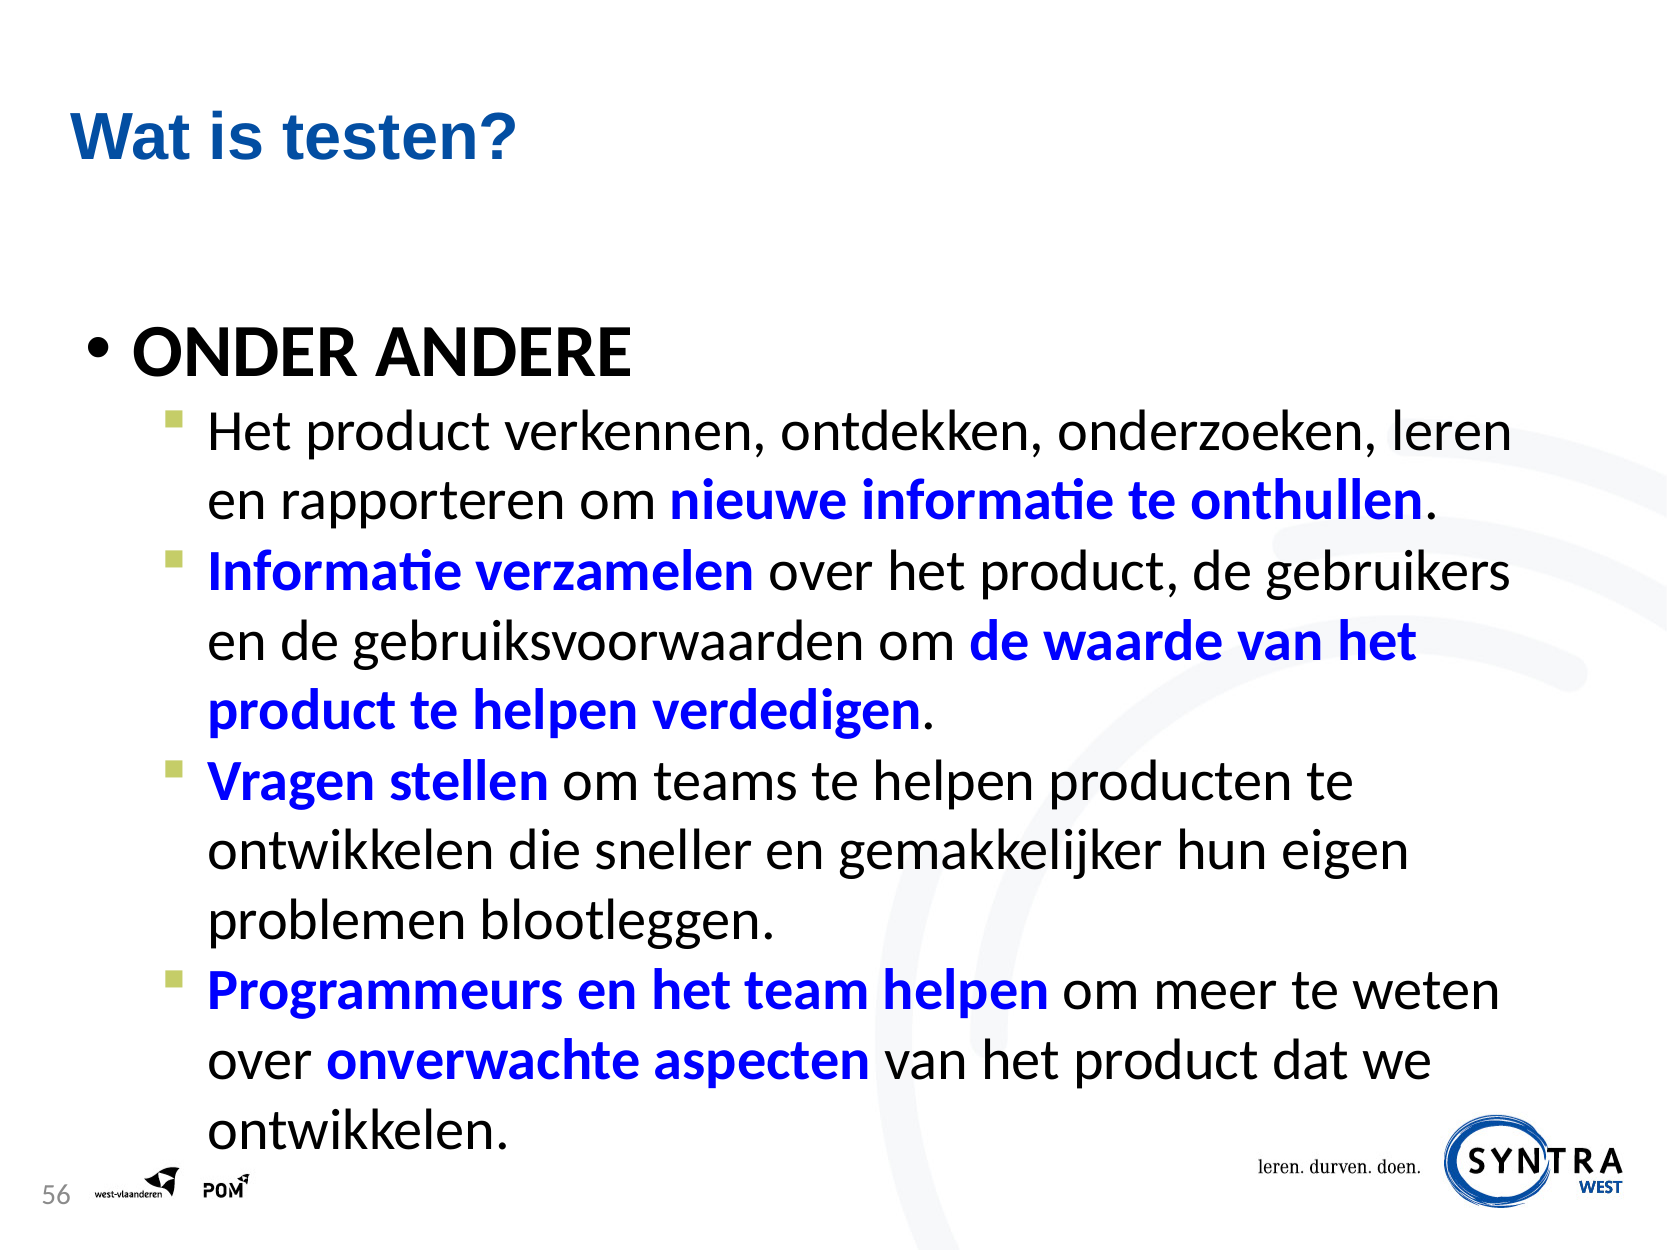

# Wat is testen?
Onder andere
Het product verkennen, ontdekken, onderzoeken, leren en rapporteren om nieuwe informatie te onthullen.
Informatie verzamelen over het product, de gebruikers en de gebruiksvoorwaarden om de waarde van het product te helpen verdedigen.
Vragen stellen om teams te helpen producten te ontwikkelen die sneller en gemakkelijker hun eigen problemen blootleggen.
Programmeurs en het team helpen om meer te weten over onverwachte aspecten van het product dat we ontwikkelen.

56